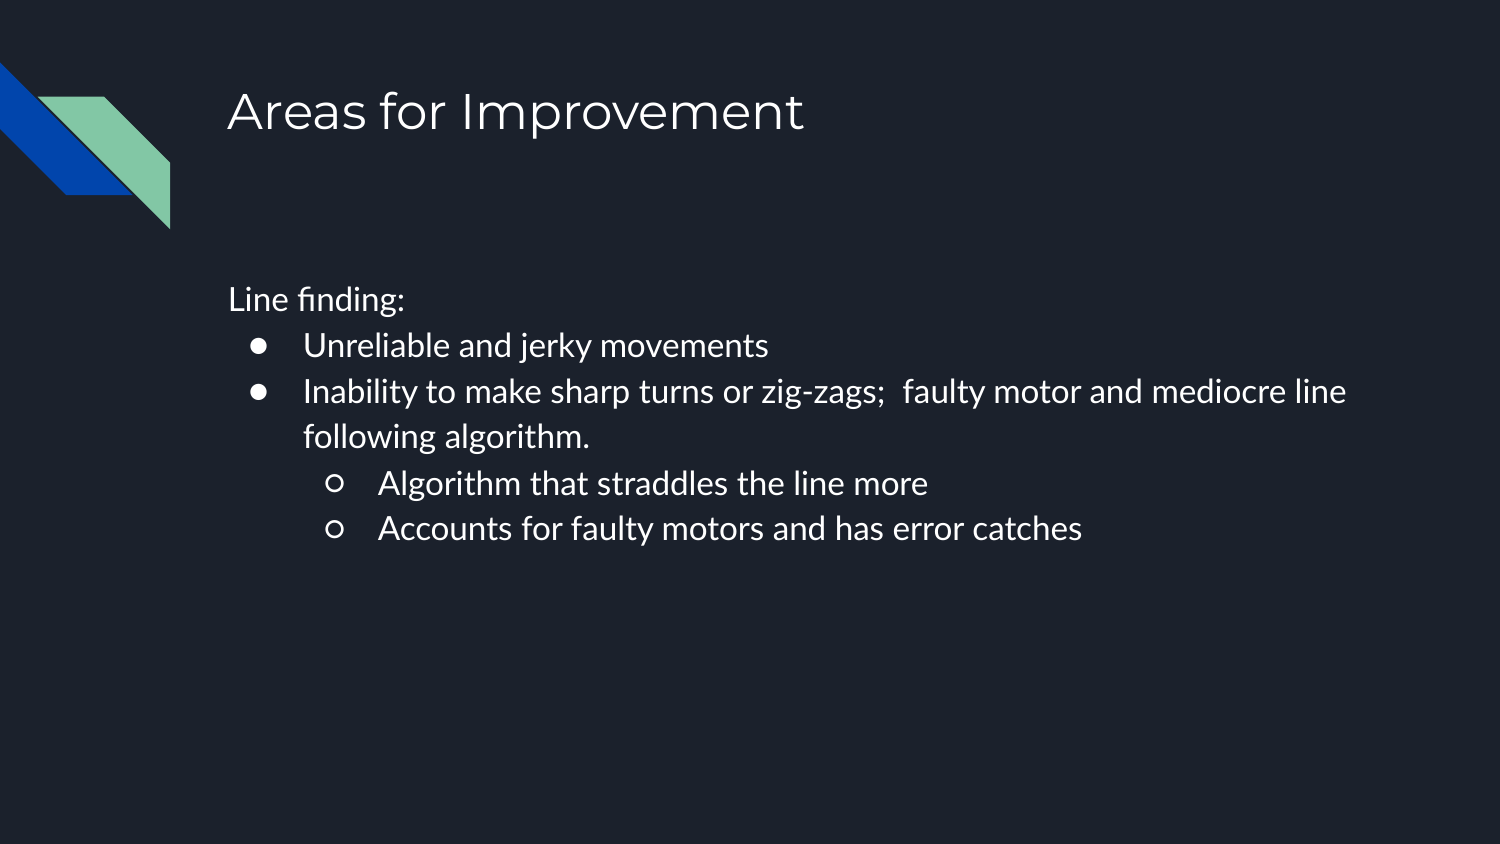

# Areas for Improvement
Line finding:
Unreliable and jerky movements
Inability to make sharp turns or zig-zags;  faulty motor and mediocre line following algorithm.
Algorithm that straddles the line more
Accounts for faulty motors and has error catches